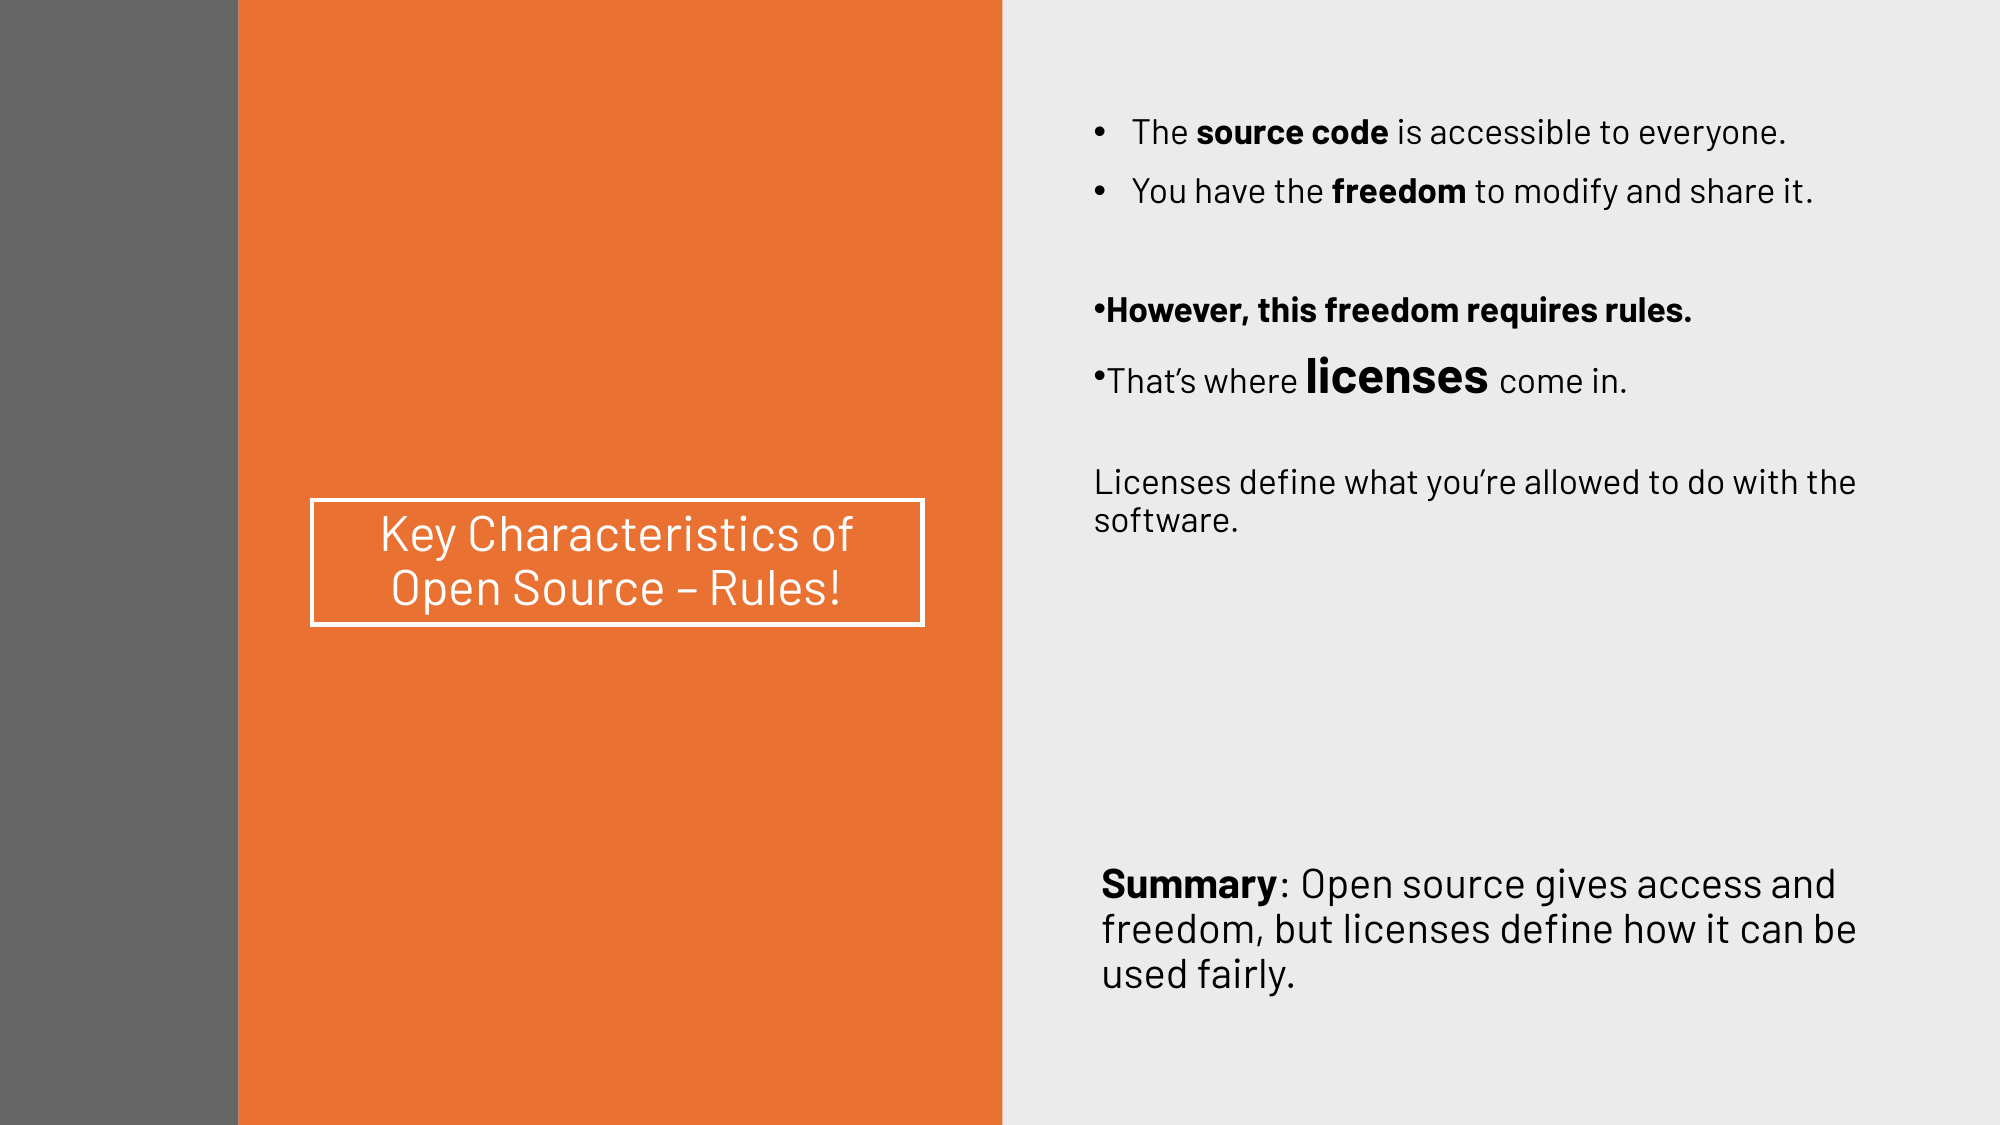

The source code is accessible to everyone.
You have the freedom to modify and share it.

However, this freedom requires rules.
That’s where licenses come in.
Licenses define what you’re allowed to do with the software.
# Key Characteristics of Open Source – Rules!
Summary: Open source gives access and freedom, but licenses define how it can be used fairly.